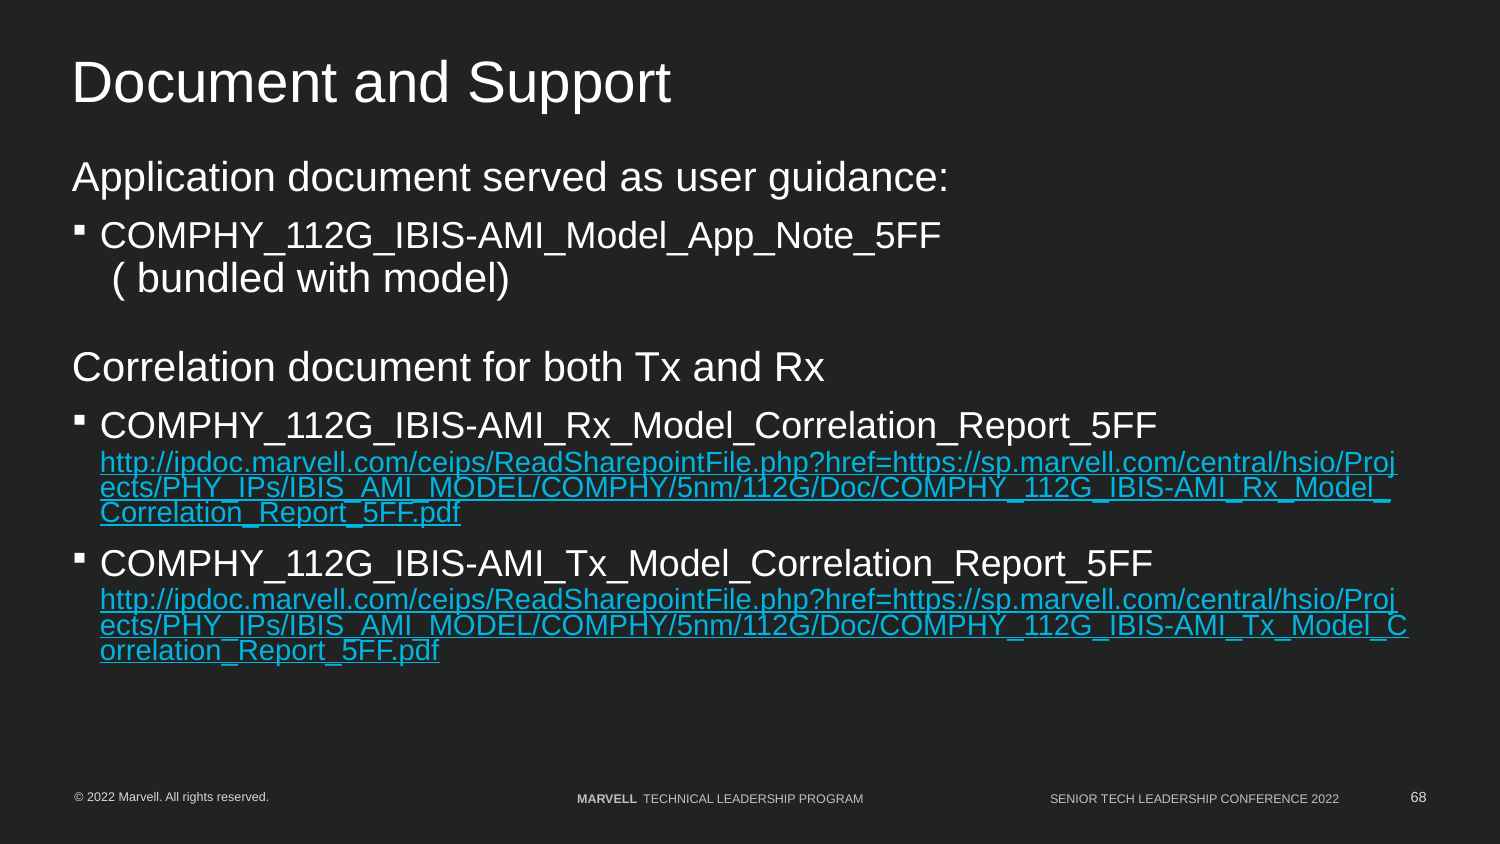

# Document and Support
Application document served as user guidance:
COMPHY_112G_IBIS-AMI_Model_App_Note_5FF  
 ( bundled with model)
Correlation document for both Tx and Rx
COMPHY_112G_IBIS-AMI_Rx_Model_Correlation_Report_5FF
http://ipdoc.marvell.com/ceips/ReadSharepointFile.php?href=https://sp.marvell.com/central/hsio/Projects/PHY_IPs/IBIS_AMI_MODEL/COMPHY/5nm/112G/Doc/COMPHY_112G_IBIS-AMI_Rx_Model_Correlation_Report_5FF.pdf
COMPHY_112G_IBIS-AMI_Tx_Model_Correlation_Report_5FF
http://ipdoc.marvell.com/ceips/ReadSharepointFile.php?href=https://sp.marvell.com/central/hsio/Projects/PHY_IPs/IBIS_AMI_MODEL/COMPHY/5nm/112G/Doc/COMPHY_112G_IBIS-AMI_Tx_Model_Correlation_Report_5FF.pdf